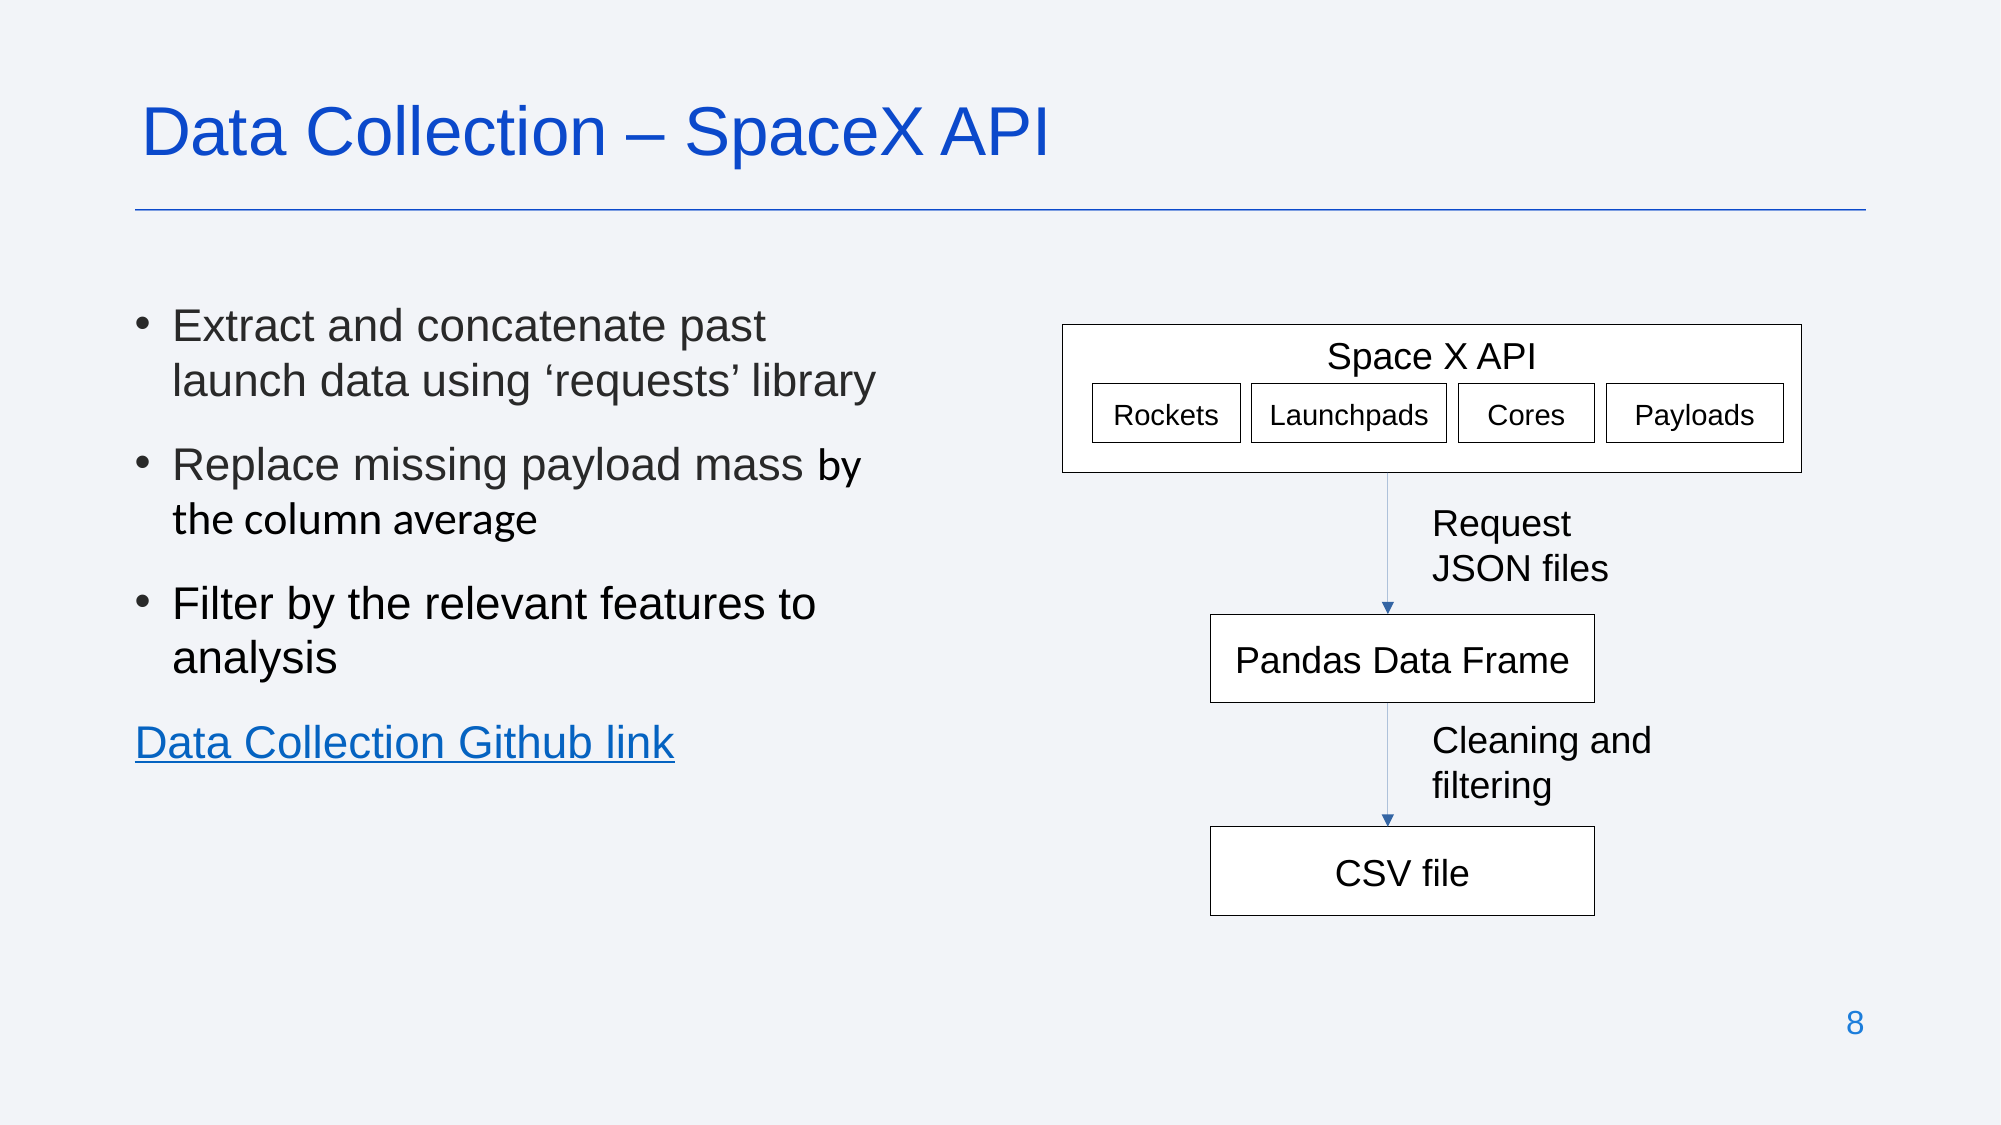

Data Collection – SpaceX API
# Extract and concatenate past launch data using ‘requests’ library
Replace missing payload mass by the column average
Filter by the relevant features to analysis
Data Collection Github link

Space X API
Rockets
Launchpads
Cores
Payloads

Request JSON files
Pandas Data Frame

Cleaning and filtering
CSV file
8